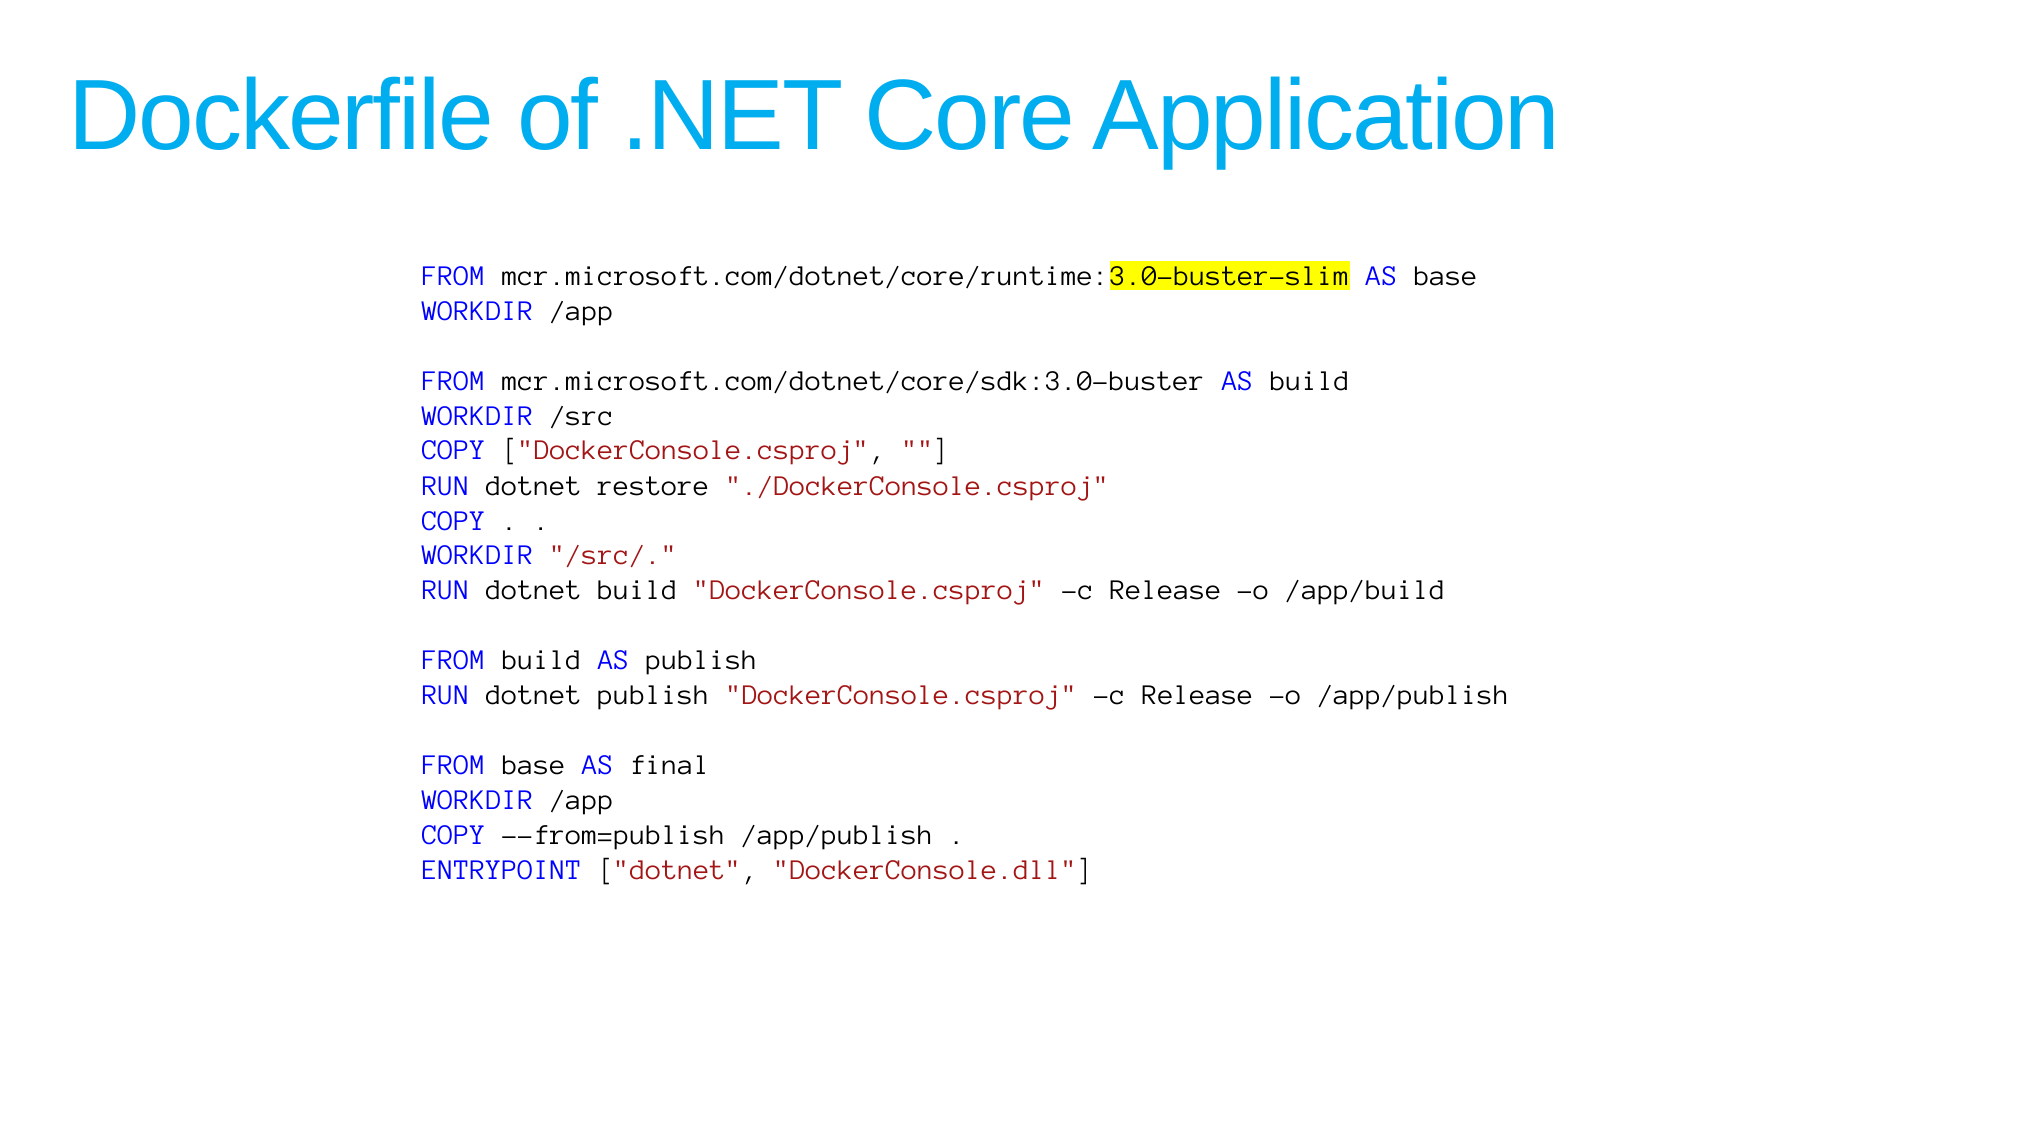

# Dockerfile of .NET Core Application
FROM mcr.microsoft.com/dotnet/core/runtime:3.0-buster-slim AS base
WORKDIR /app
FROM mcr.microsoft.com/dotnet/core/sdk:3.0-buster AS build
WORKDIR /src
COPY ["DockerConsole.csproj", ""]
RUN dotnet restore "./DockerConsole.csproj"
COPY . .
WORKDIR "/src/."
RUN dotnet build "DockerConsole.csproj" -c Release -o /app/build
FROM build AS publish
RUN dotnet publish "DockerConsole.csproj" -c Release -o /app/publish
FROM base AS final
WORKDIR /app
COPY --from=publish /app/publish .
ENTRYPOINT ["dotnet", "DockerConsole.dll"]